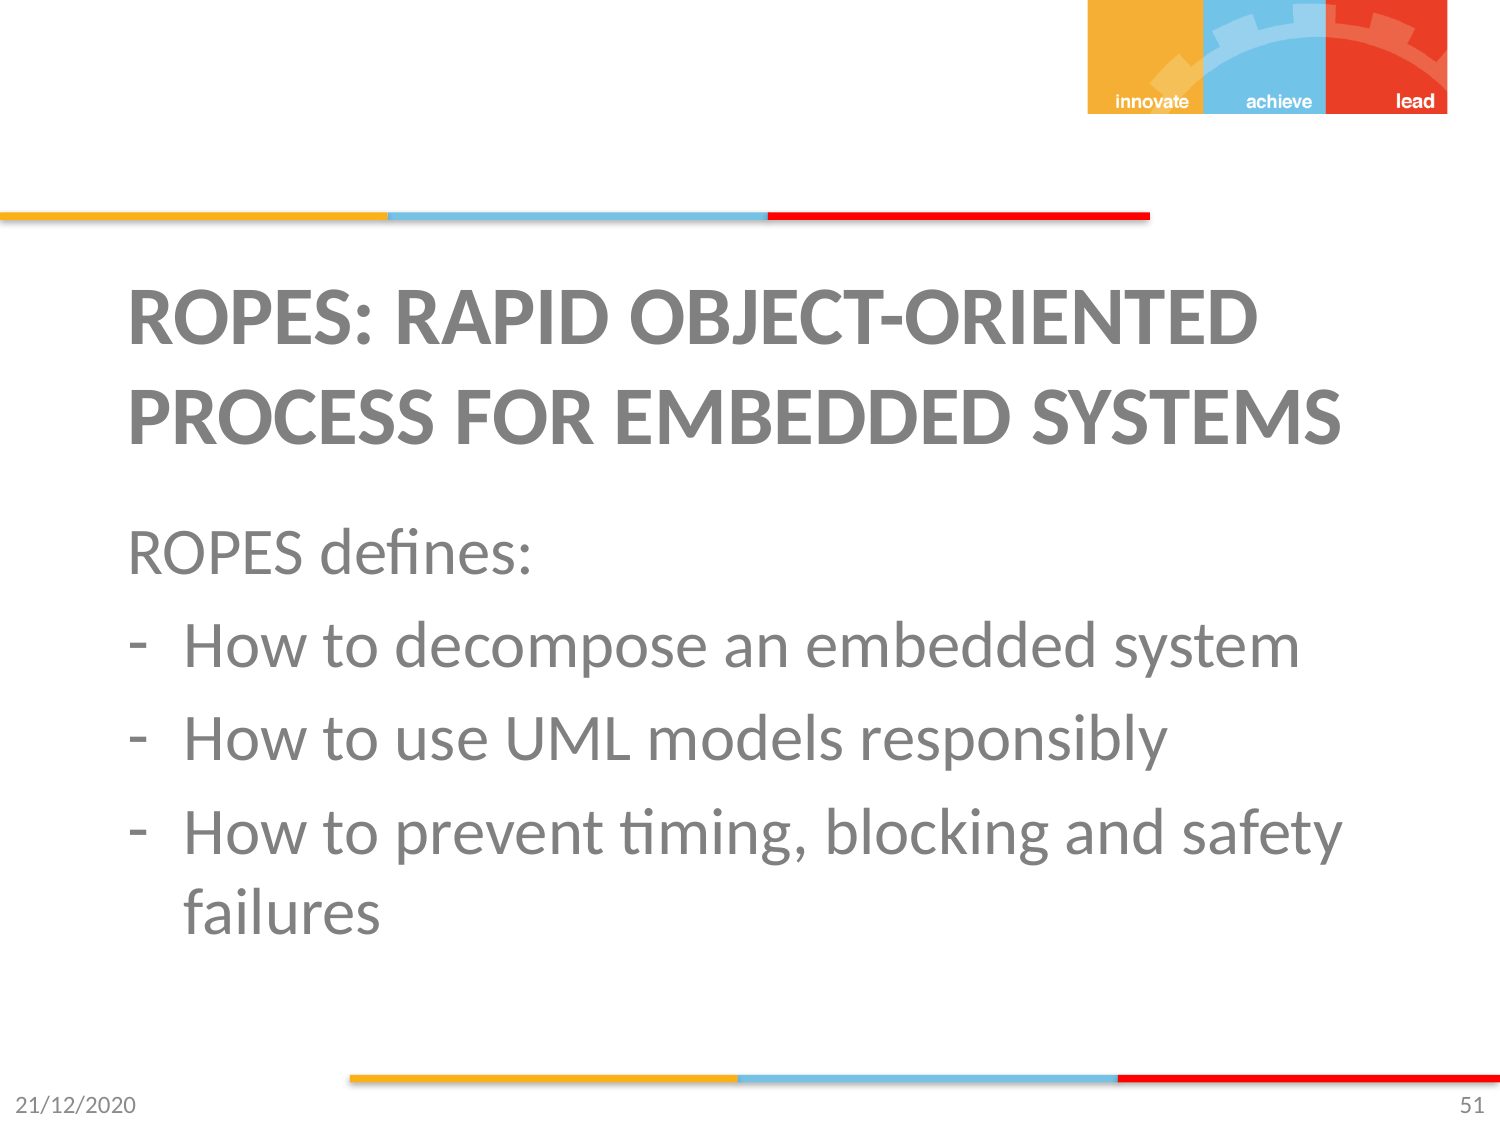

# ROPES: Rapid Object-oriented Process for Embedded Systems
ROPES defines:
How to decompose an embedded system
How to use UML models responsibly
How to prevent timing, blocking and safety failures
21/12/2020
51